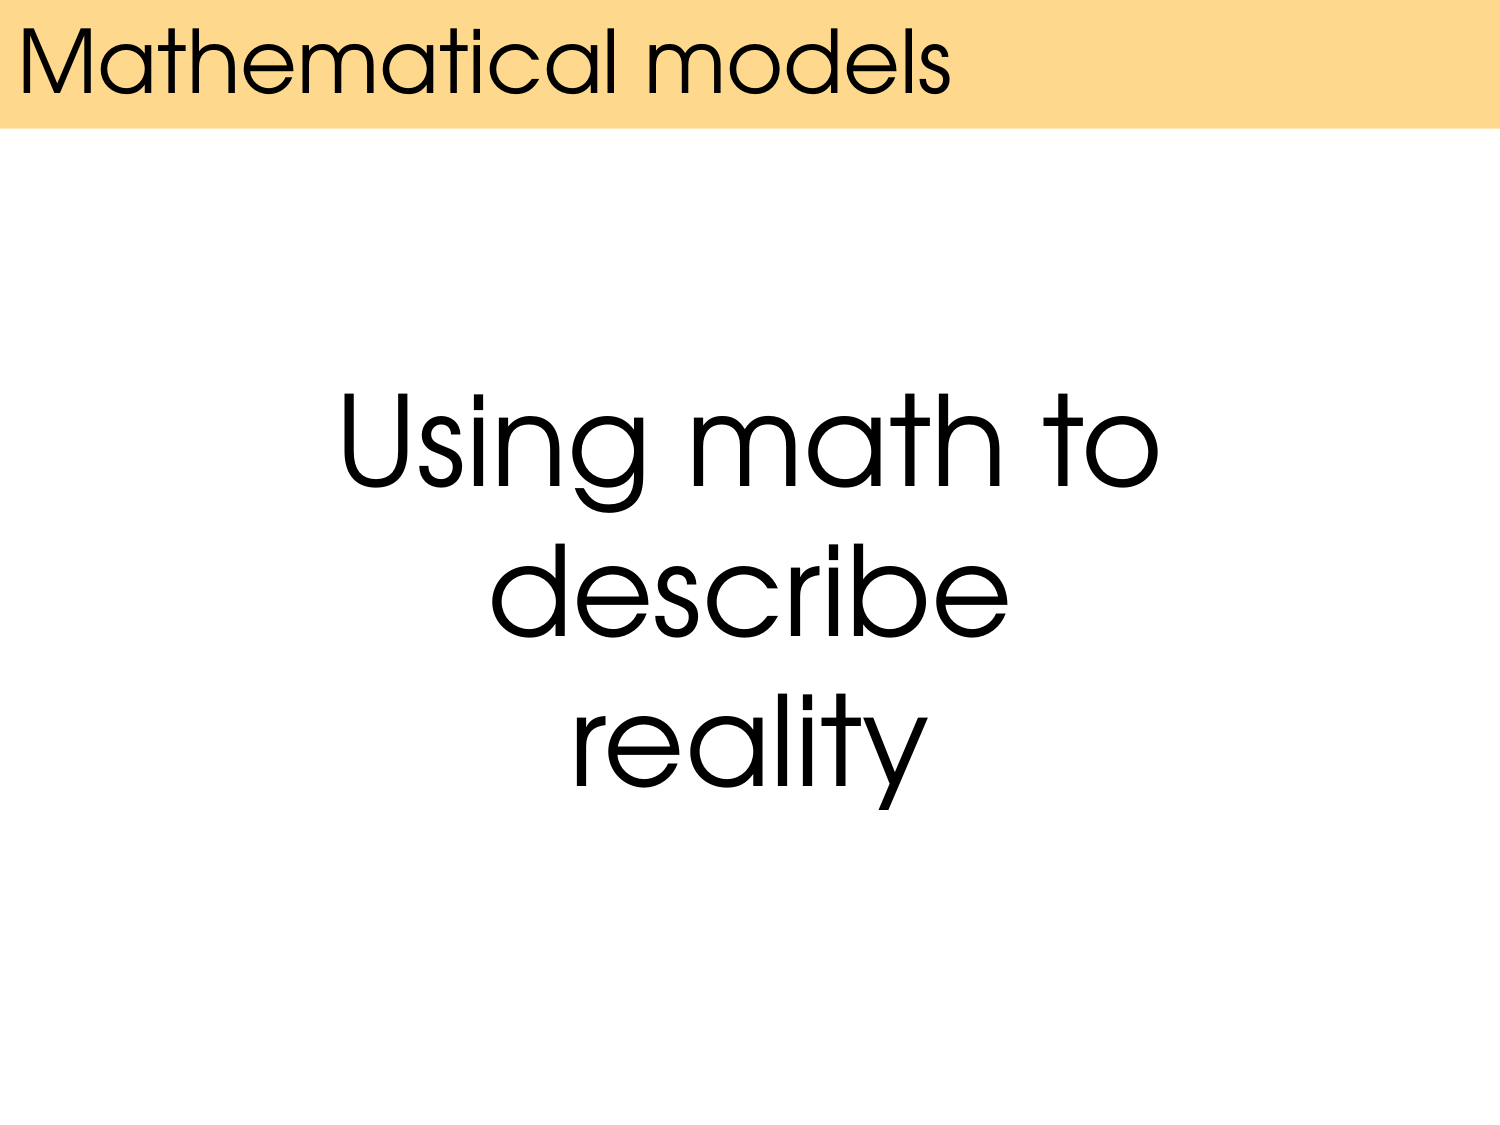

Mathematical models
Using math to describe reality